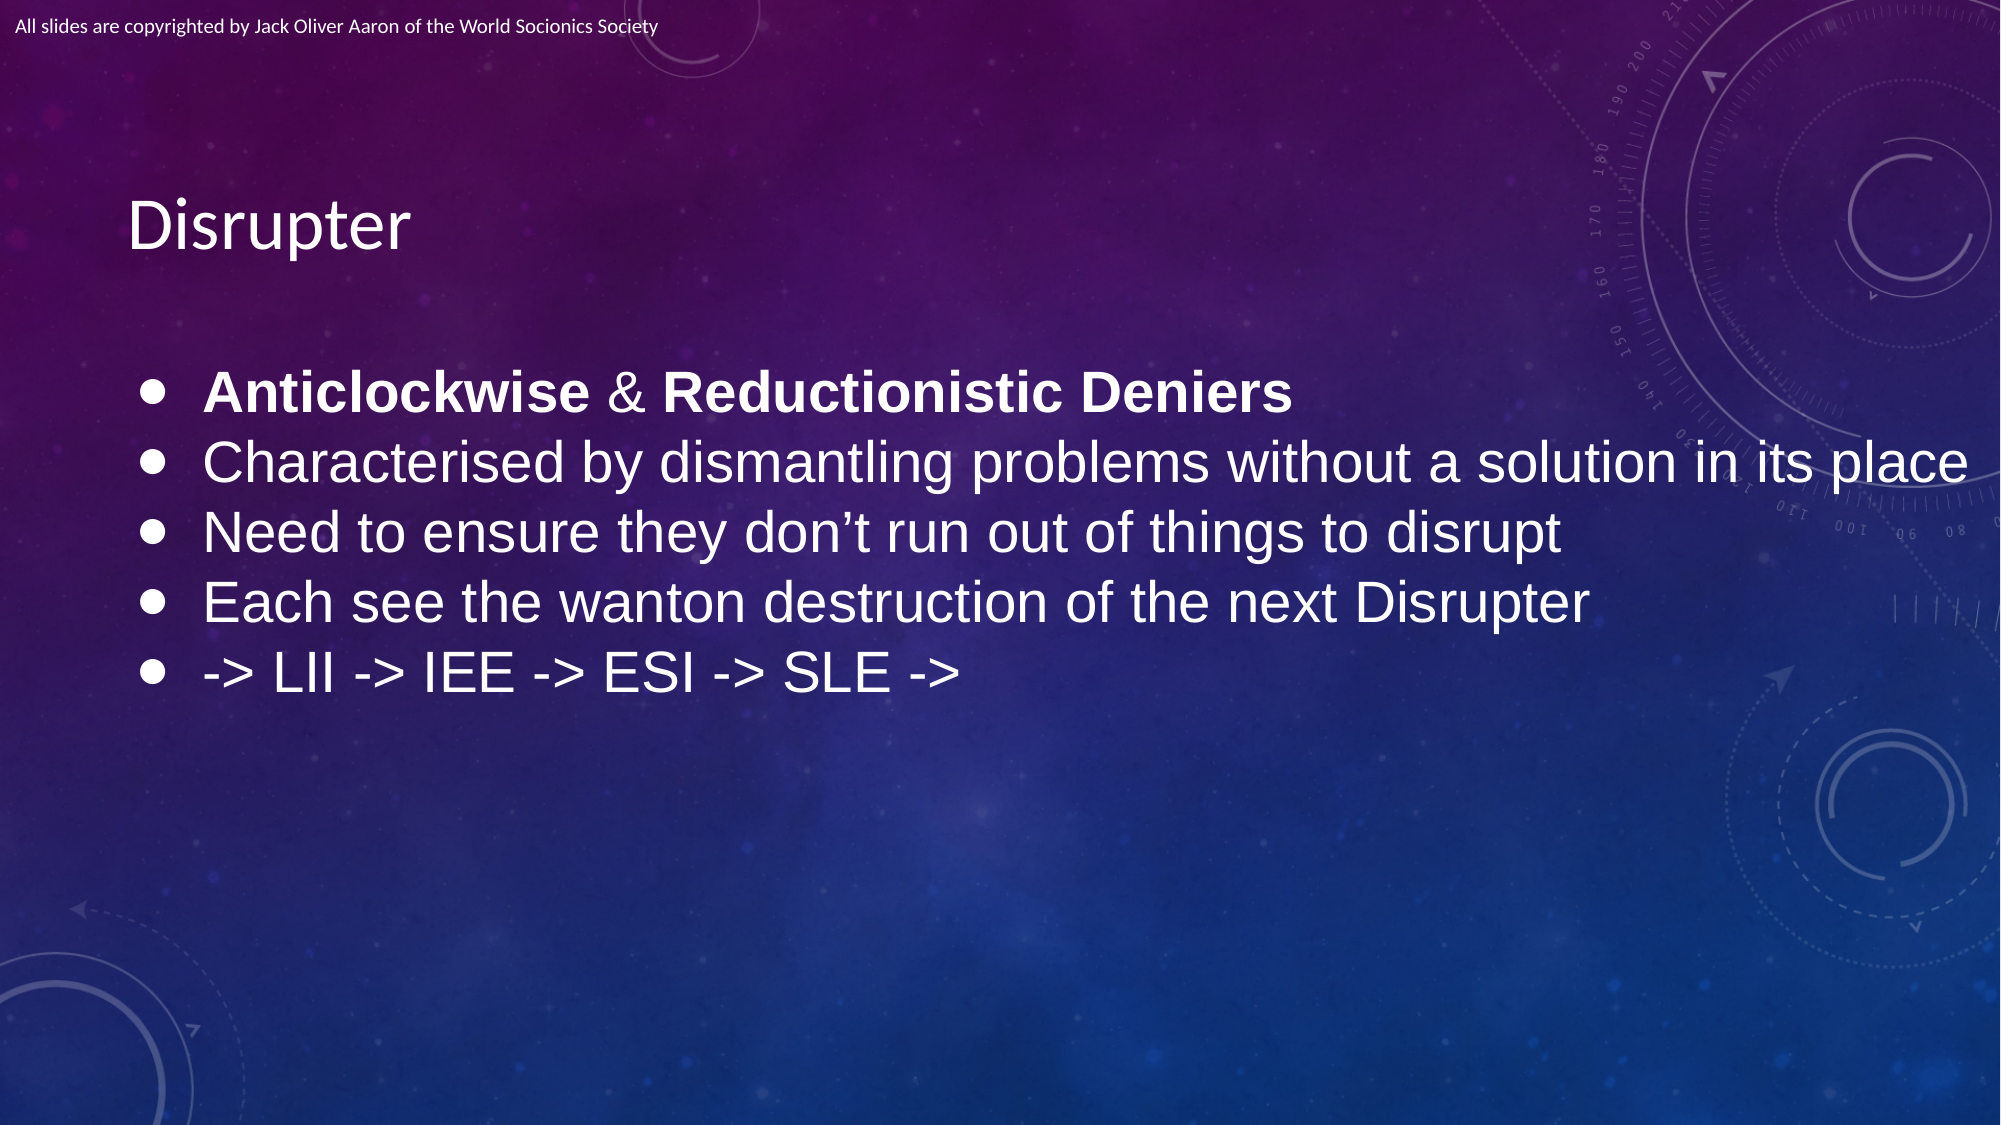

All slides are copyrighted by Jack Oliver Aaron of the World Socionics Society
# Disrupter
Anticlockwise & Reductionistic Deniers
Characterised by dismantling problems without a solution in its place
Need to ensure they don’t run out of things to disrupt
Each see the wanton destruction of the next Disrupter
-> LII -> IEE -> ESI -> SLE ->